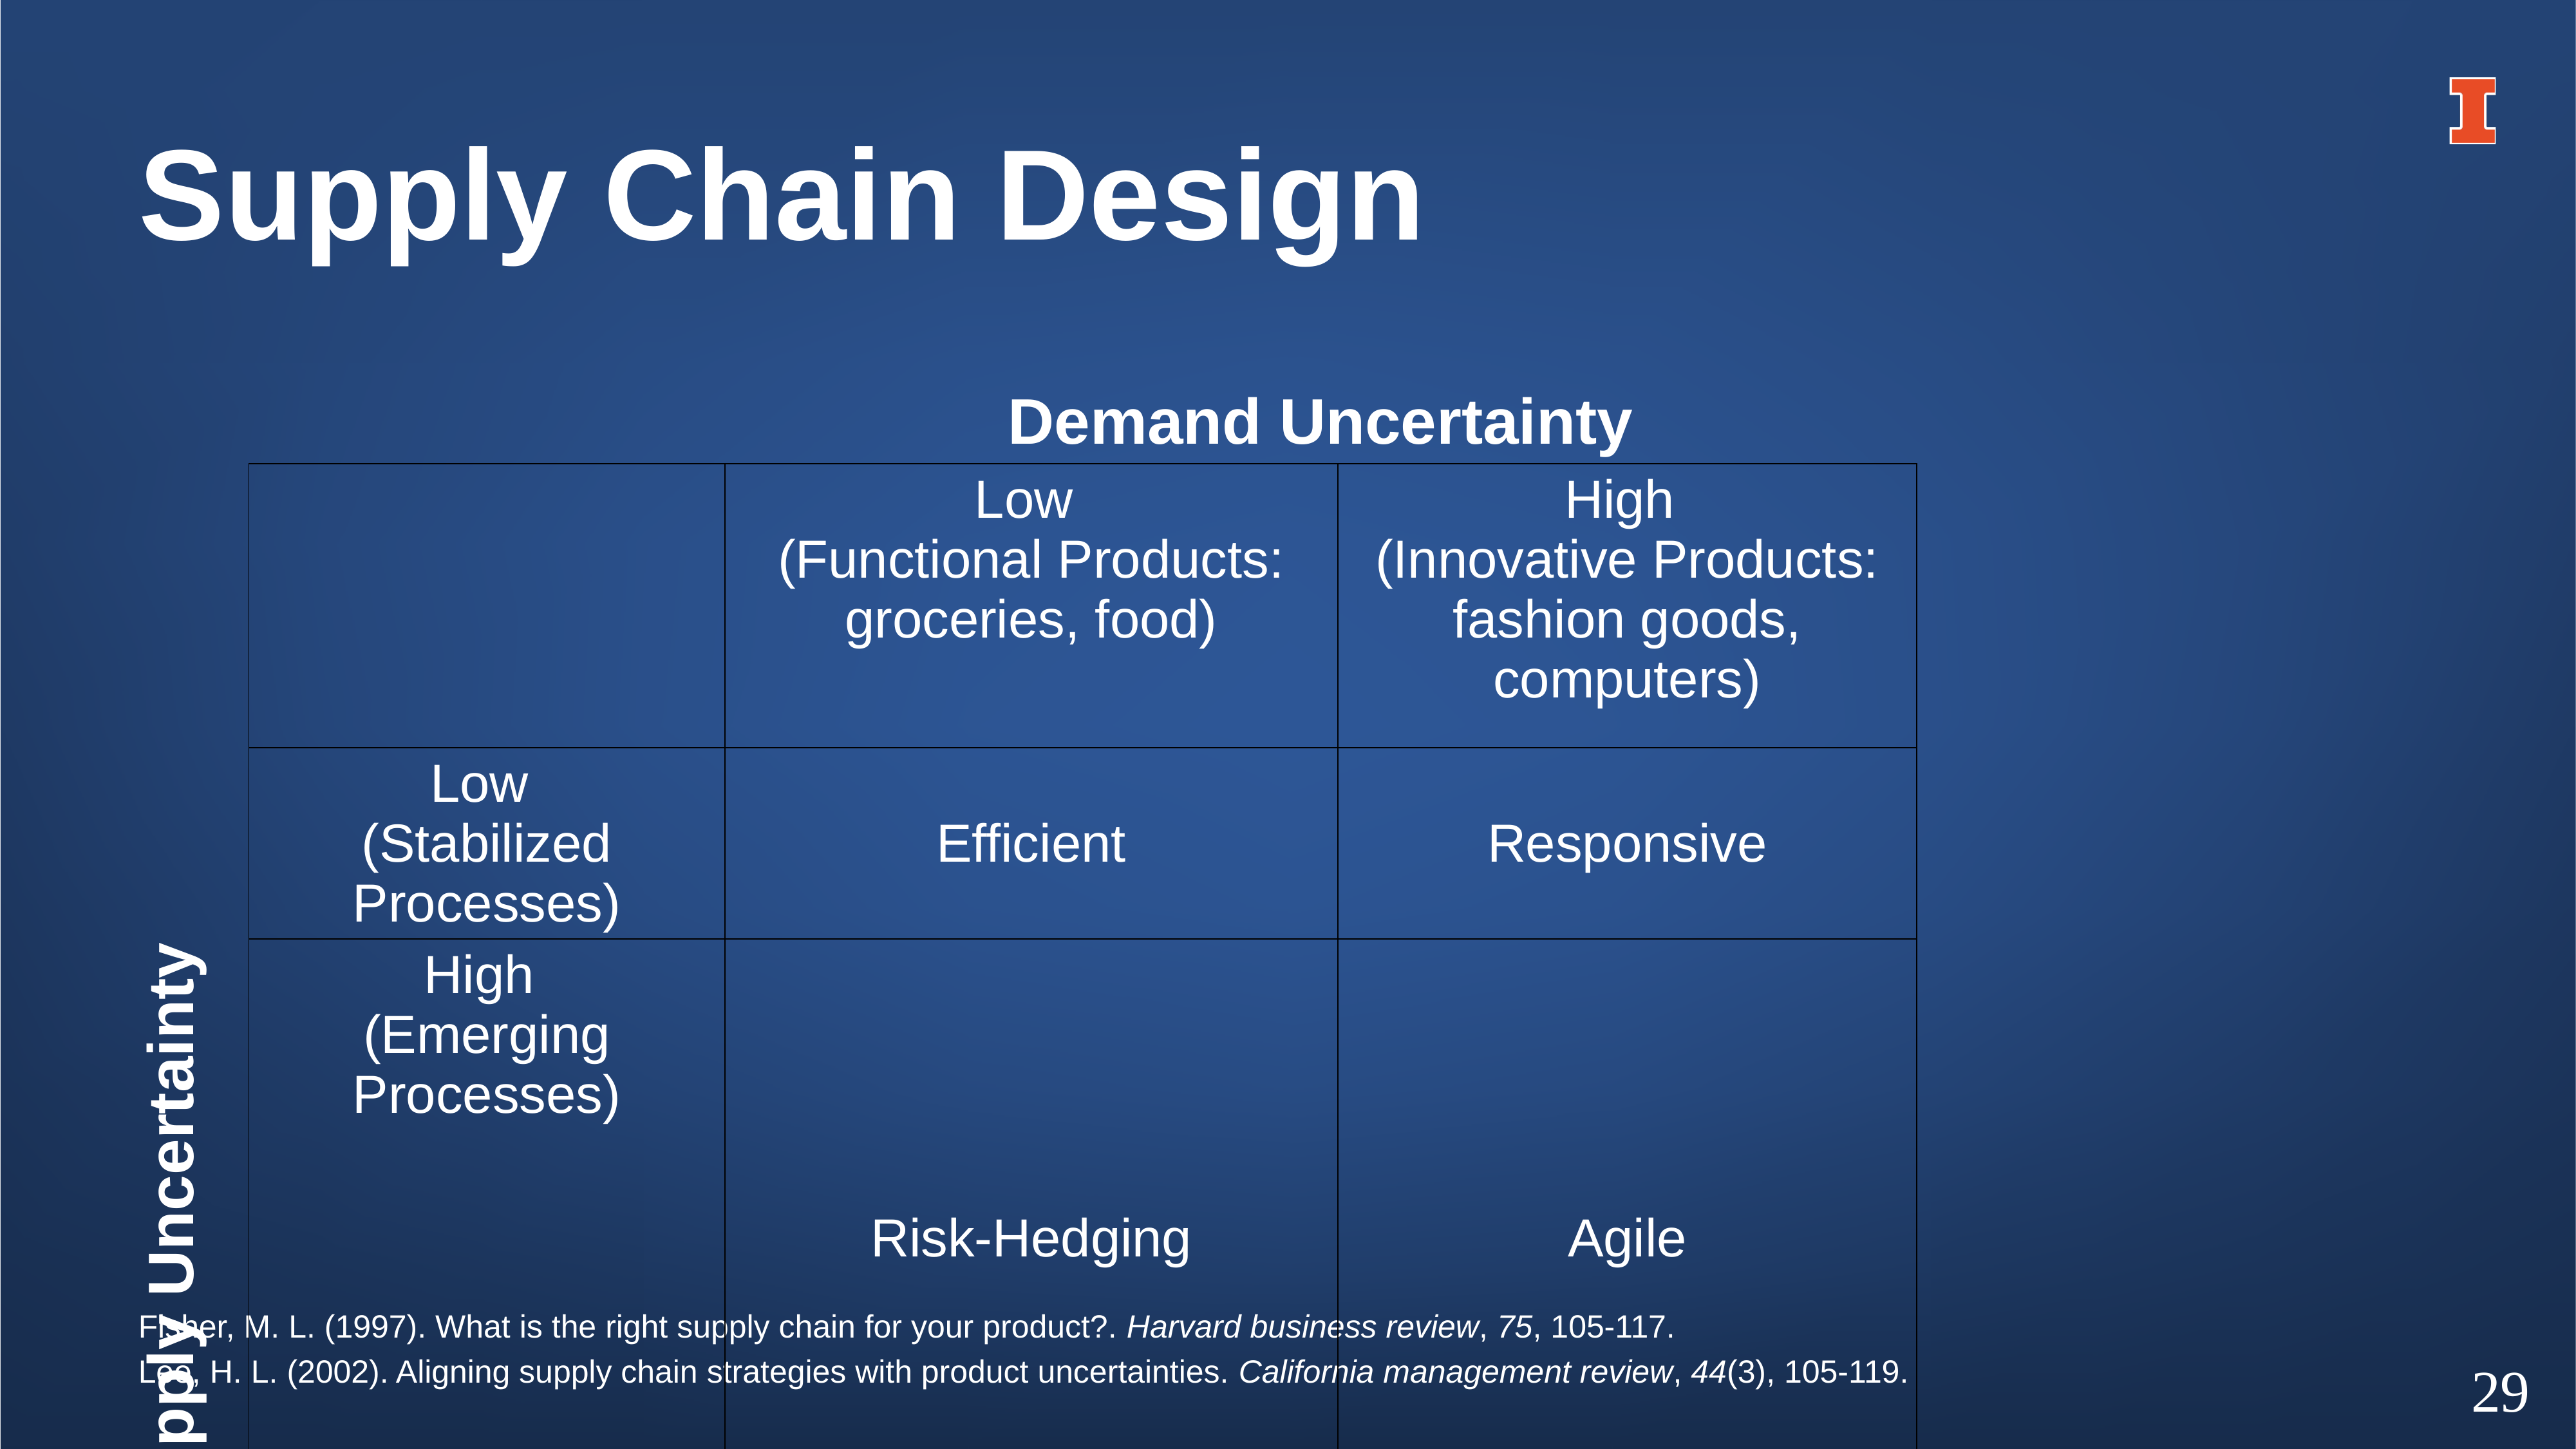

# Supply Chain Design
| Supply Uncertainty |  | Demand Uncertainty |  |
| --- | --- | --- | --- |
|  |  | Low (Functional Products: groceries, food) | High (Innovative Products: fashion goods, computers) |
|  | Low (Stabilized Processes) | Efficient | Responsive |
|  | High (Emerging Processes) | Risk-Hedging | Agile |
Fisher, M. L. (1997). What is the right supply chain for your product?. Harvard business review, 75, 105-117.
Lee, H. L. (2002). Aligning supply chain strategies with product uncertainties. California management review, 44(3), 105-119.